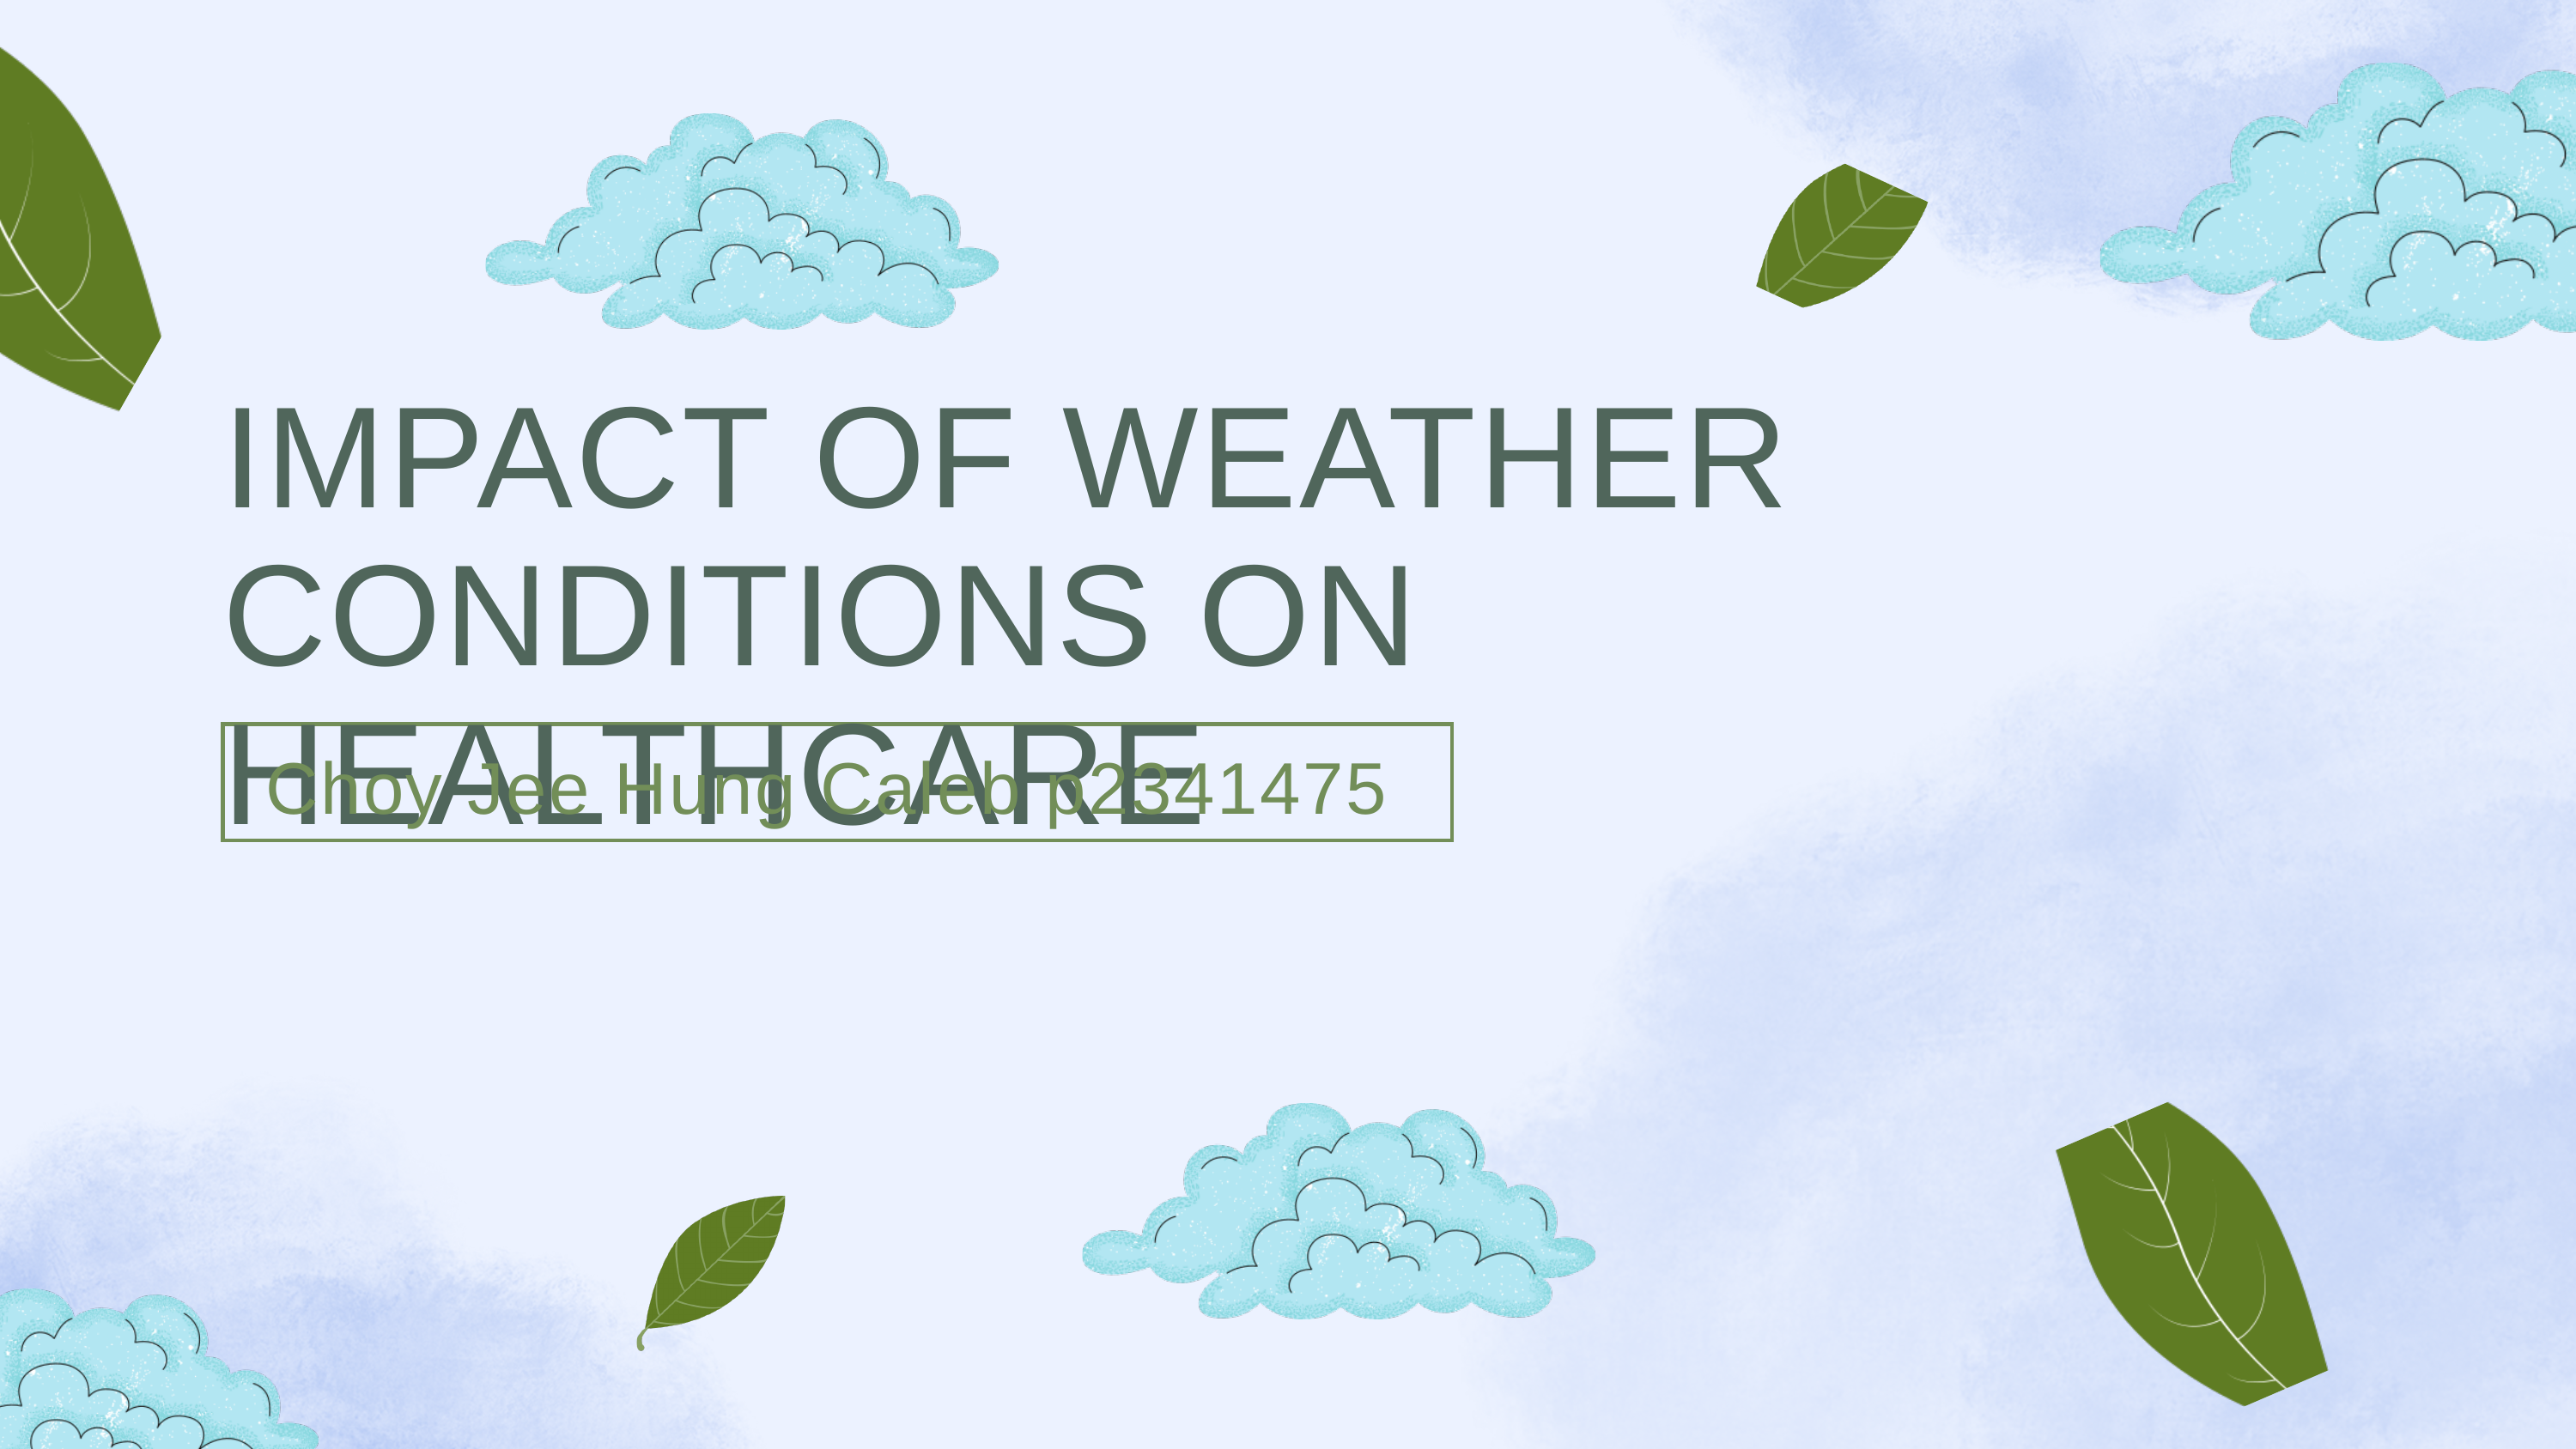

IMPACT OF WEATHER CONDITIONS ON HEALTHCARE

Choy Jee Hung Caleb p2341475